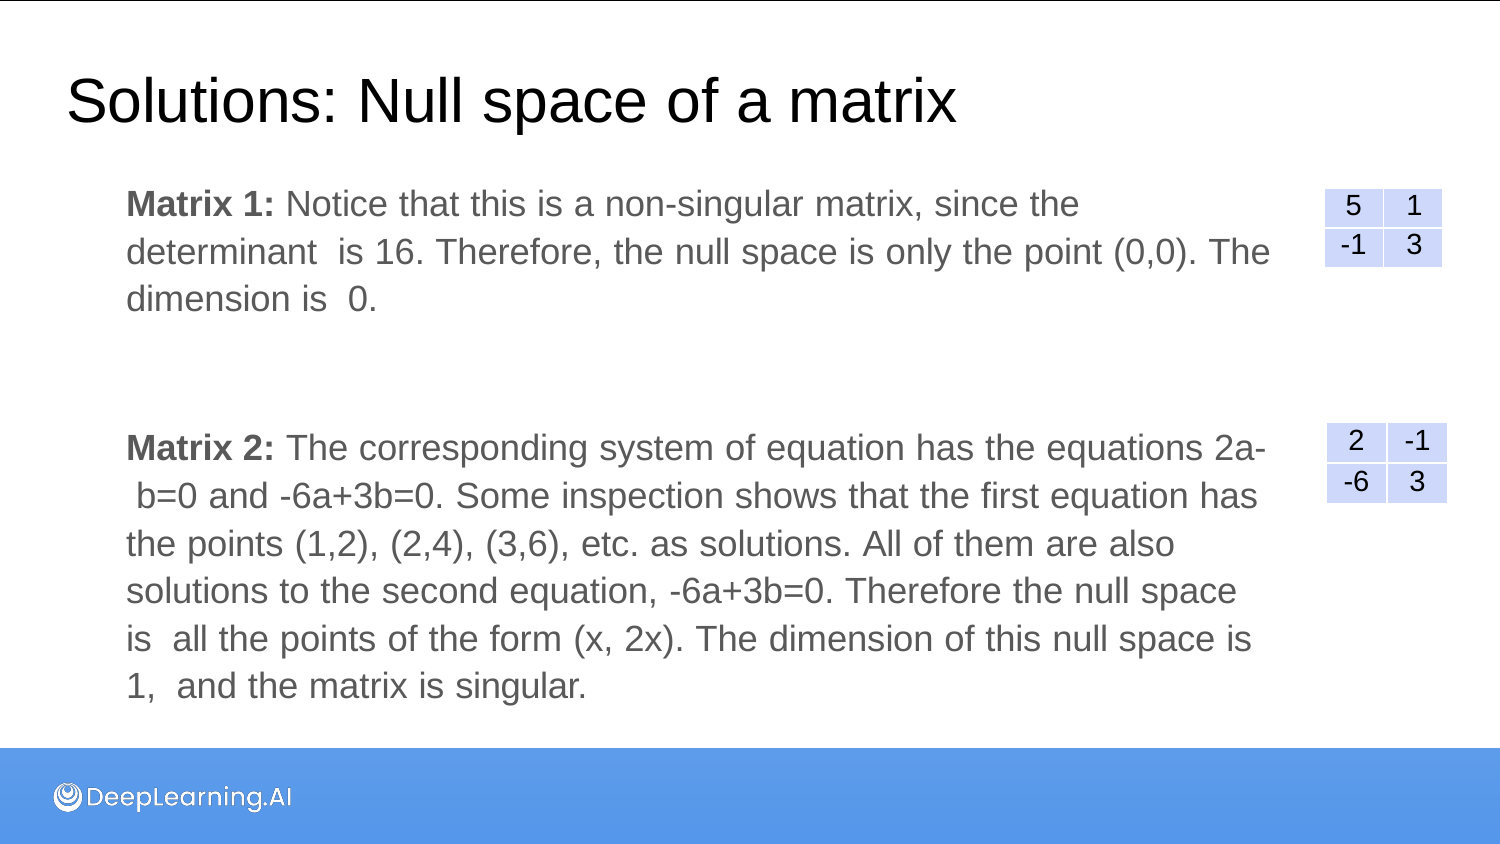

# Solutions: Null space of a matrix
Matrix 1: Notice that this is a non-singular matrix, since the determinant  is 16. Therefore, the null space is only the point (0,0). The dimension is  0.

Matrix 2: The corresponding system of equation has the equations 2a-  b=0 and -6a+3b=0. Some inspection shows that the first equation has  the points (1,2), (2,4), (3,6), etc. as solutions. All of them are also  solutions to the second equation, -6a+3b=0. Therefore the null space is  all the points of the form (x, 2x). The dimension of this null space is 1,  and the matrix is singular.
| 5 | 1 |
| --- | --- |
| -1 | 3 |
| 2 | -1 |
| --- | --- |
| -6 | 3 |